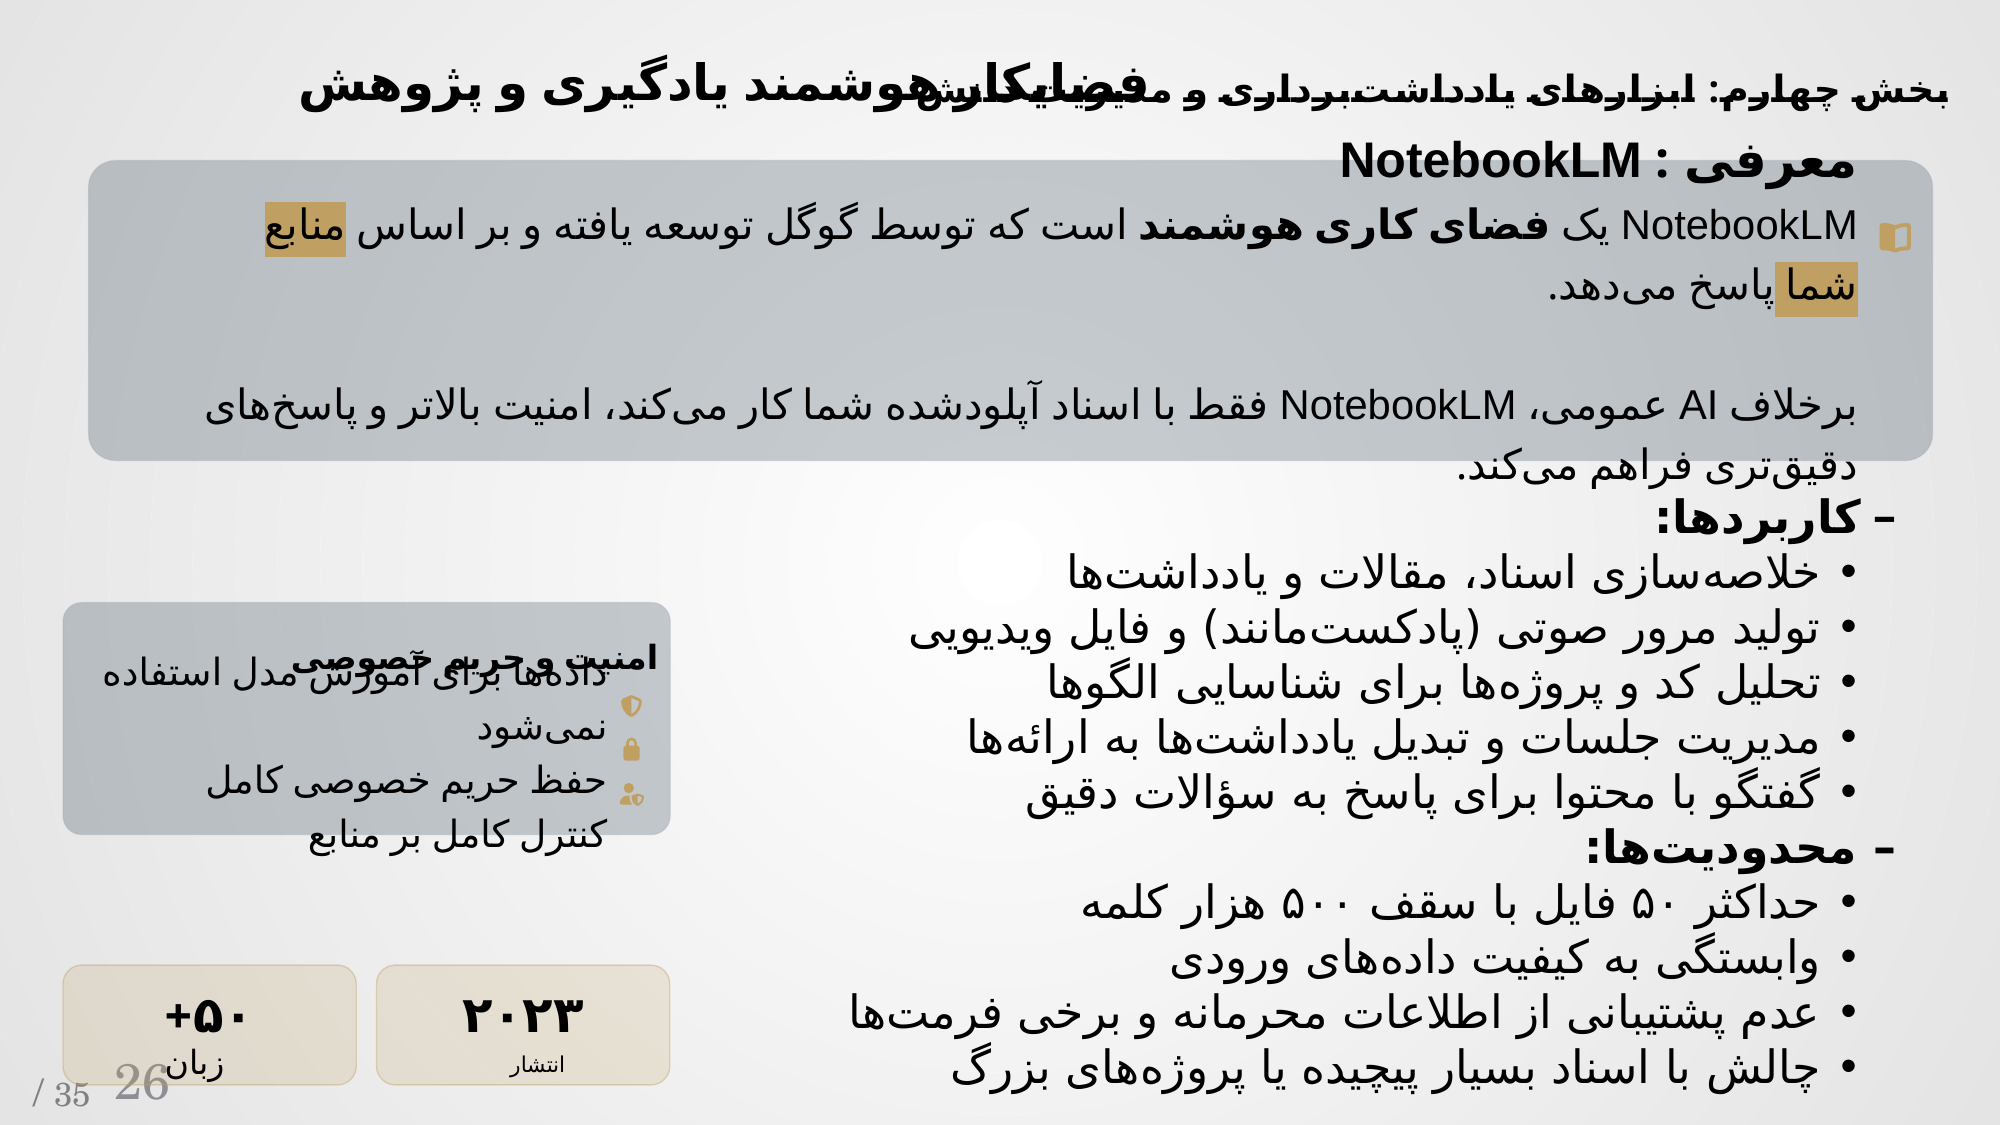

فضایکار هوشمند یادگیری و پژوهش
بخش چهارم: ابزارهای یادداشت‌برداری و مدیریت دانش

معرفی : NotebookLM
NotebookLM یک فضای کاری هوشمند است که توسط گوگل توسعه یافته و بر اساس منابع شما پاسخ می‌دهد.

برخلاف AI عمومی، NotebookLM فقط با اسناد آپلودشده شما کار می‌کند، امنیت بالاتر و پاسخ‌های دقیق‌تری فراهم می‌کند.

– کاربردها:
خلاصه‌سازی اسناد، مقالات و یادداشت‌ها
تولید مرور صوتی (پادکست‌مانند) و فایل ویدیویی
تحلیل کد و پروژه‌ها برای شناسایی الگوها
مدیریت جلسات و تبدیل یادداشت‌ها به ارائه‌ها
گفتگو با محتوا برای پاسخ به سؤالات دقیق
– محدودیت‌ها:
حداکثر ۵۰ فایل با سقف ۵۰۰ هزار کلمه
وابستگی به کیفیت داده‌های ورودی
عدم پشتیبانی از اطلاعات محرمانه و برخی فرمت‌ها
چالش با اسناد بسیار پیچیده یا پروژه‌های بزرگ

امنیت و حریم خصوصی

داده‌ها برای آموزش مدل استفاده نمی‌شود
حفظ حریم خصوصی کامل
کنترل کامل بر منابع

۵۰+
۲۰۲۳
زبان
26
انتشار